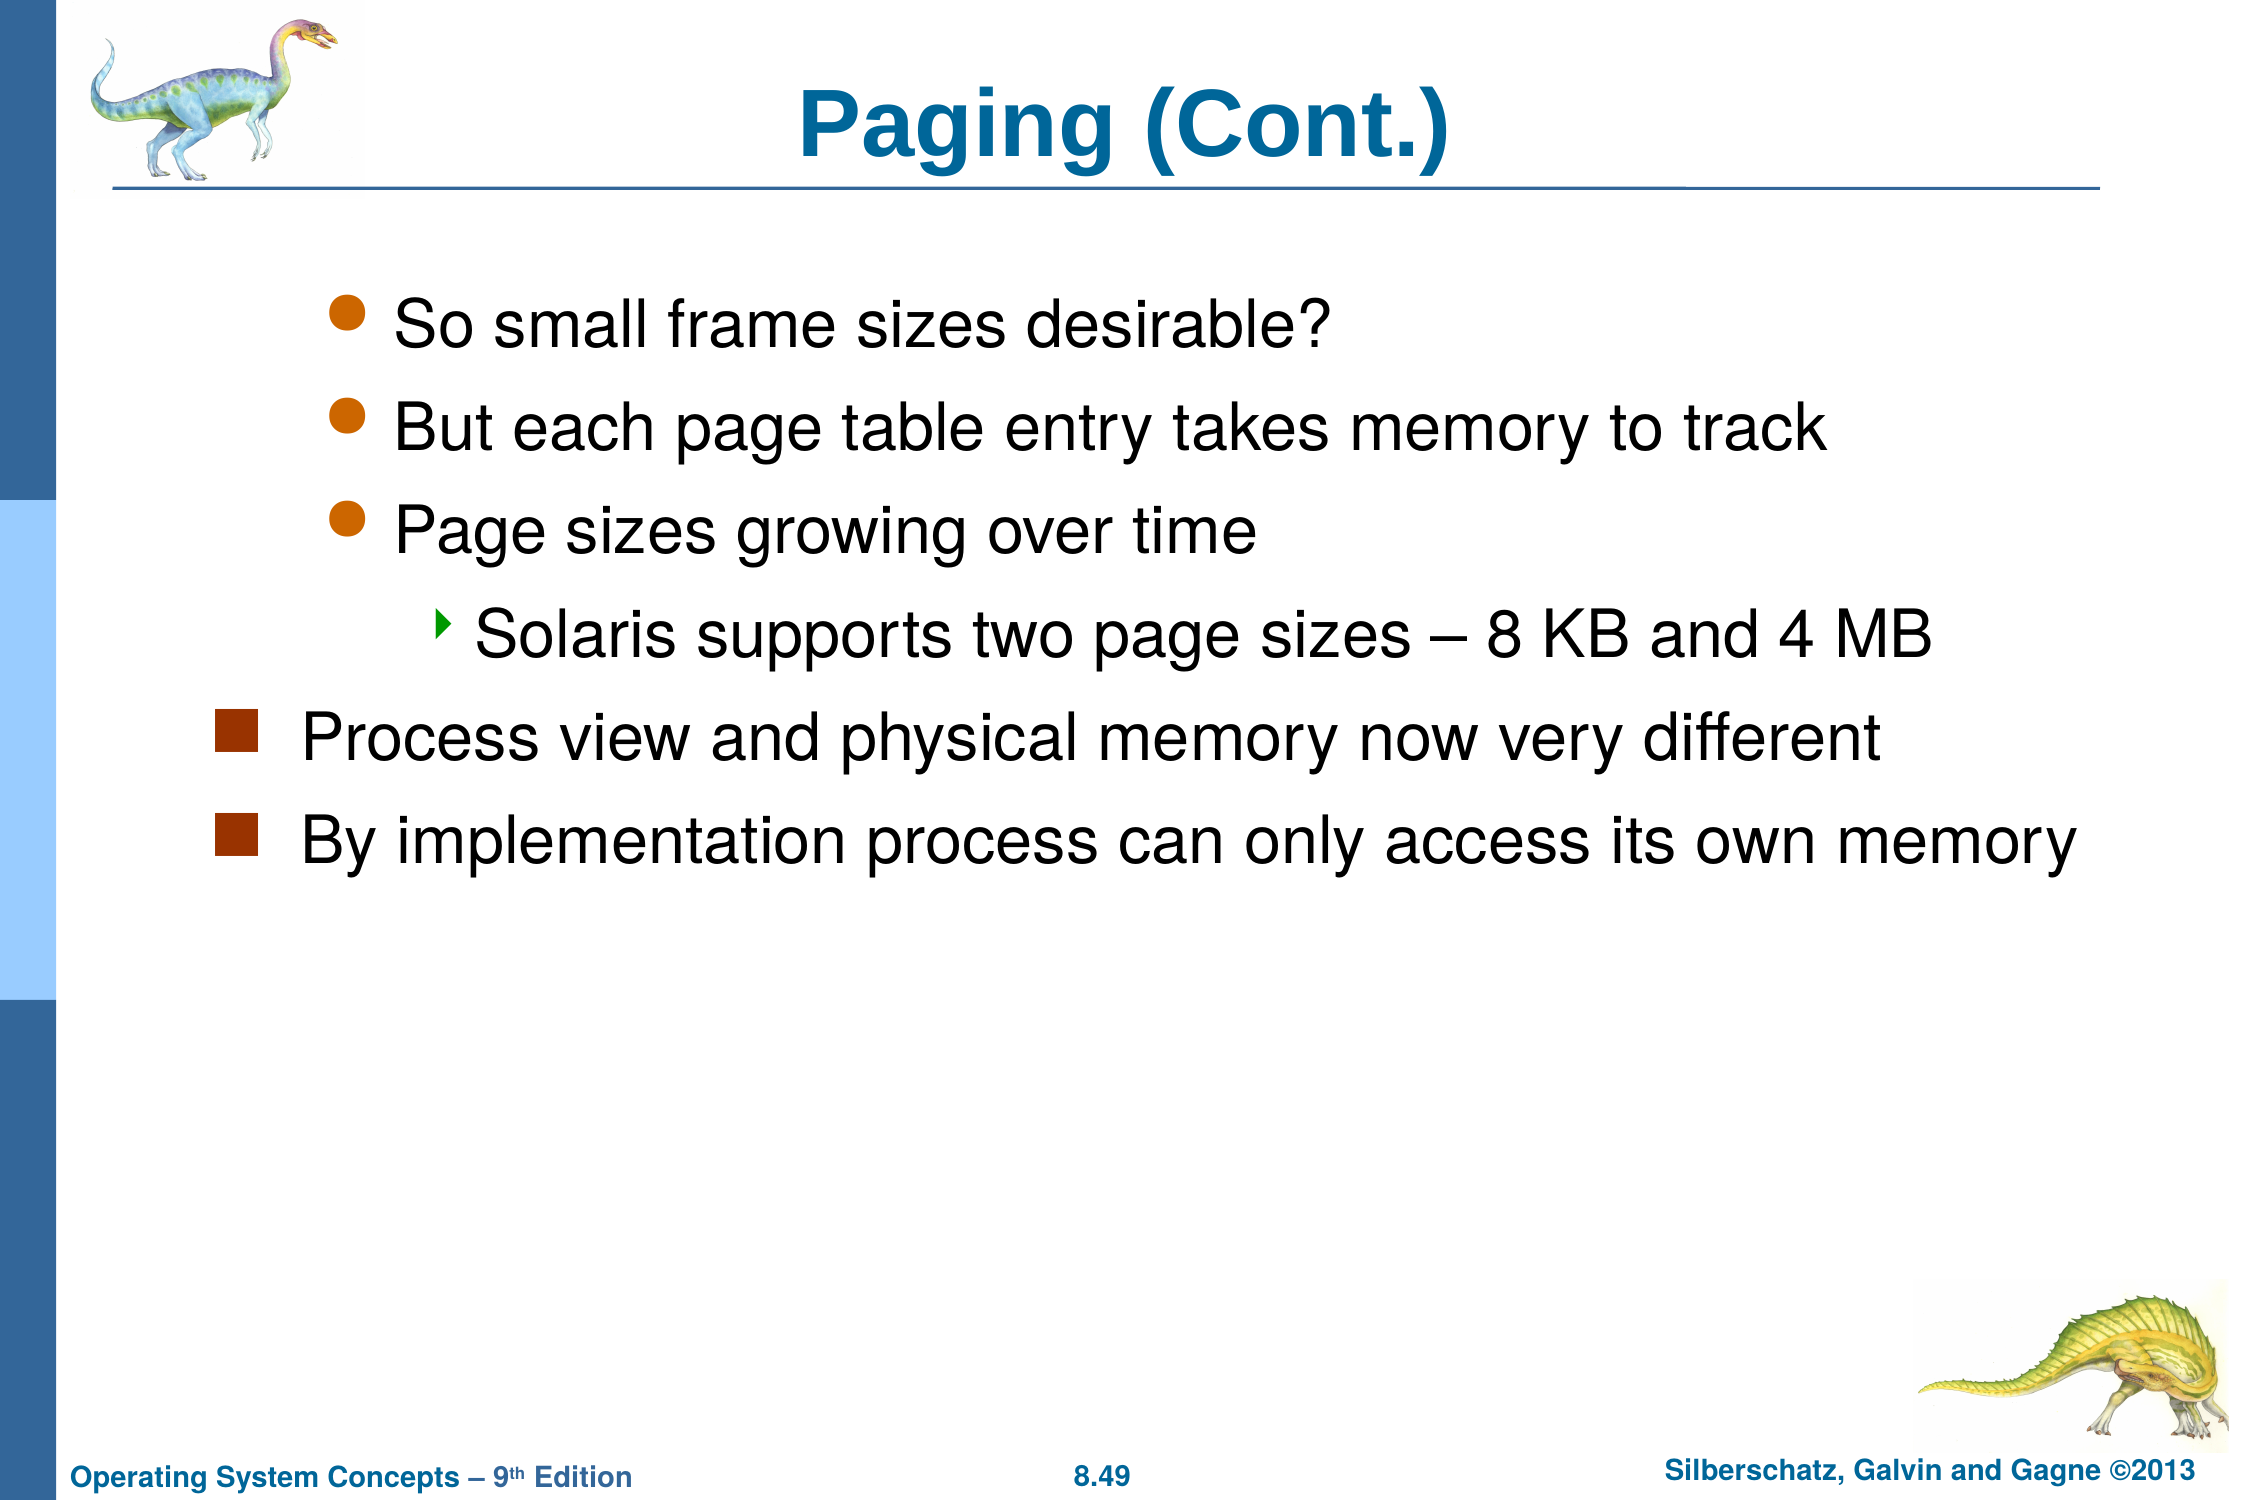

# Paging (Cont.)
So small frame sizes desirable?
But each page table entry takes memory to track
Page sizes growing over time
Solaris supports two page sizes – 8 KB and 4 MB
Process view and physical memory now very different
By implementation process can only access its own memory